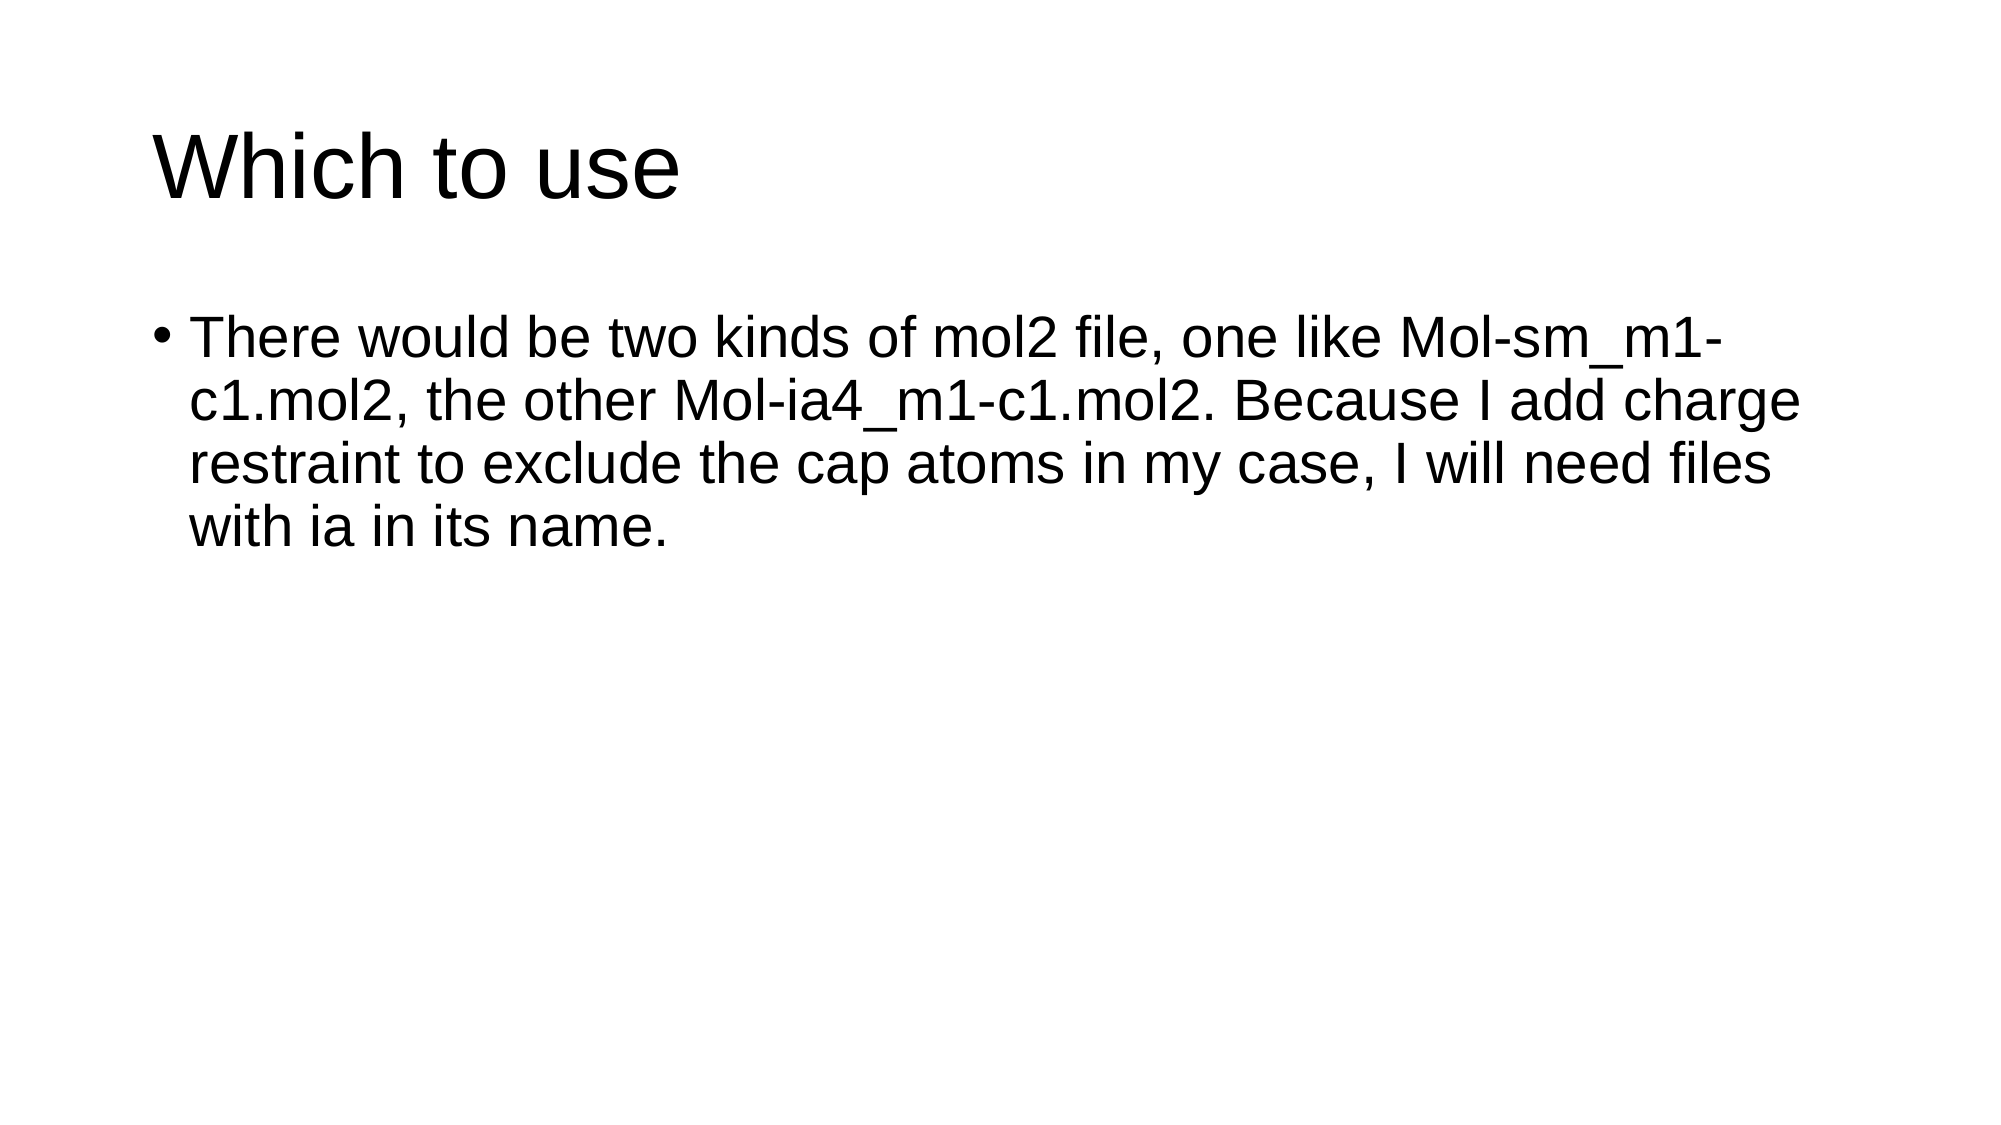

# Which to use
There would be two kinds of mol2 file, one like Mol-sm_m1-c1.mol2, the other Mol-ia4_m1-c1.mol2. Because I add charge restraint to exclude the cap atoms in my case, I will need files with ia in its name.